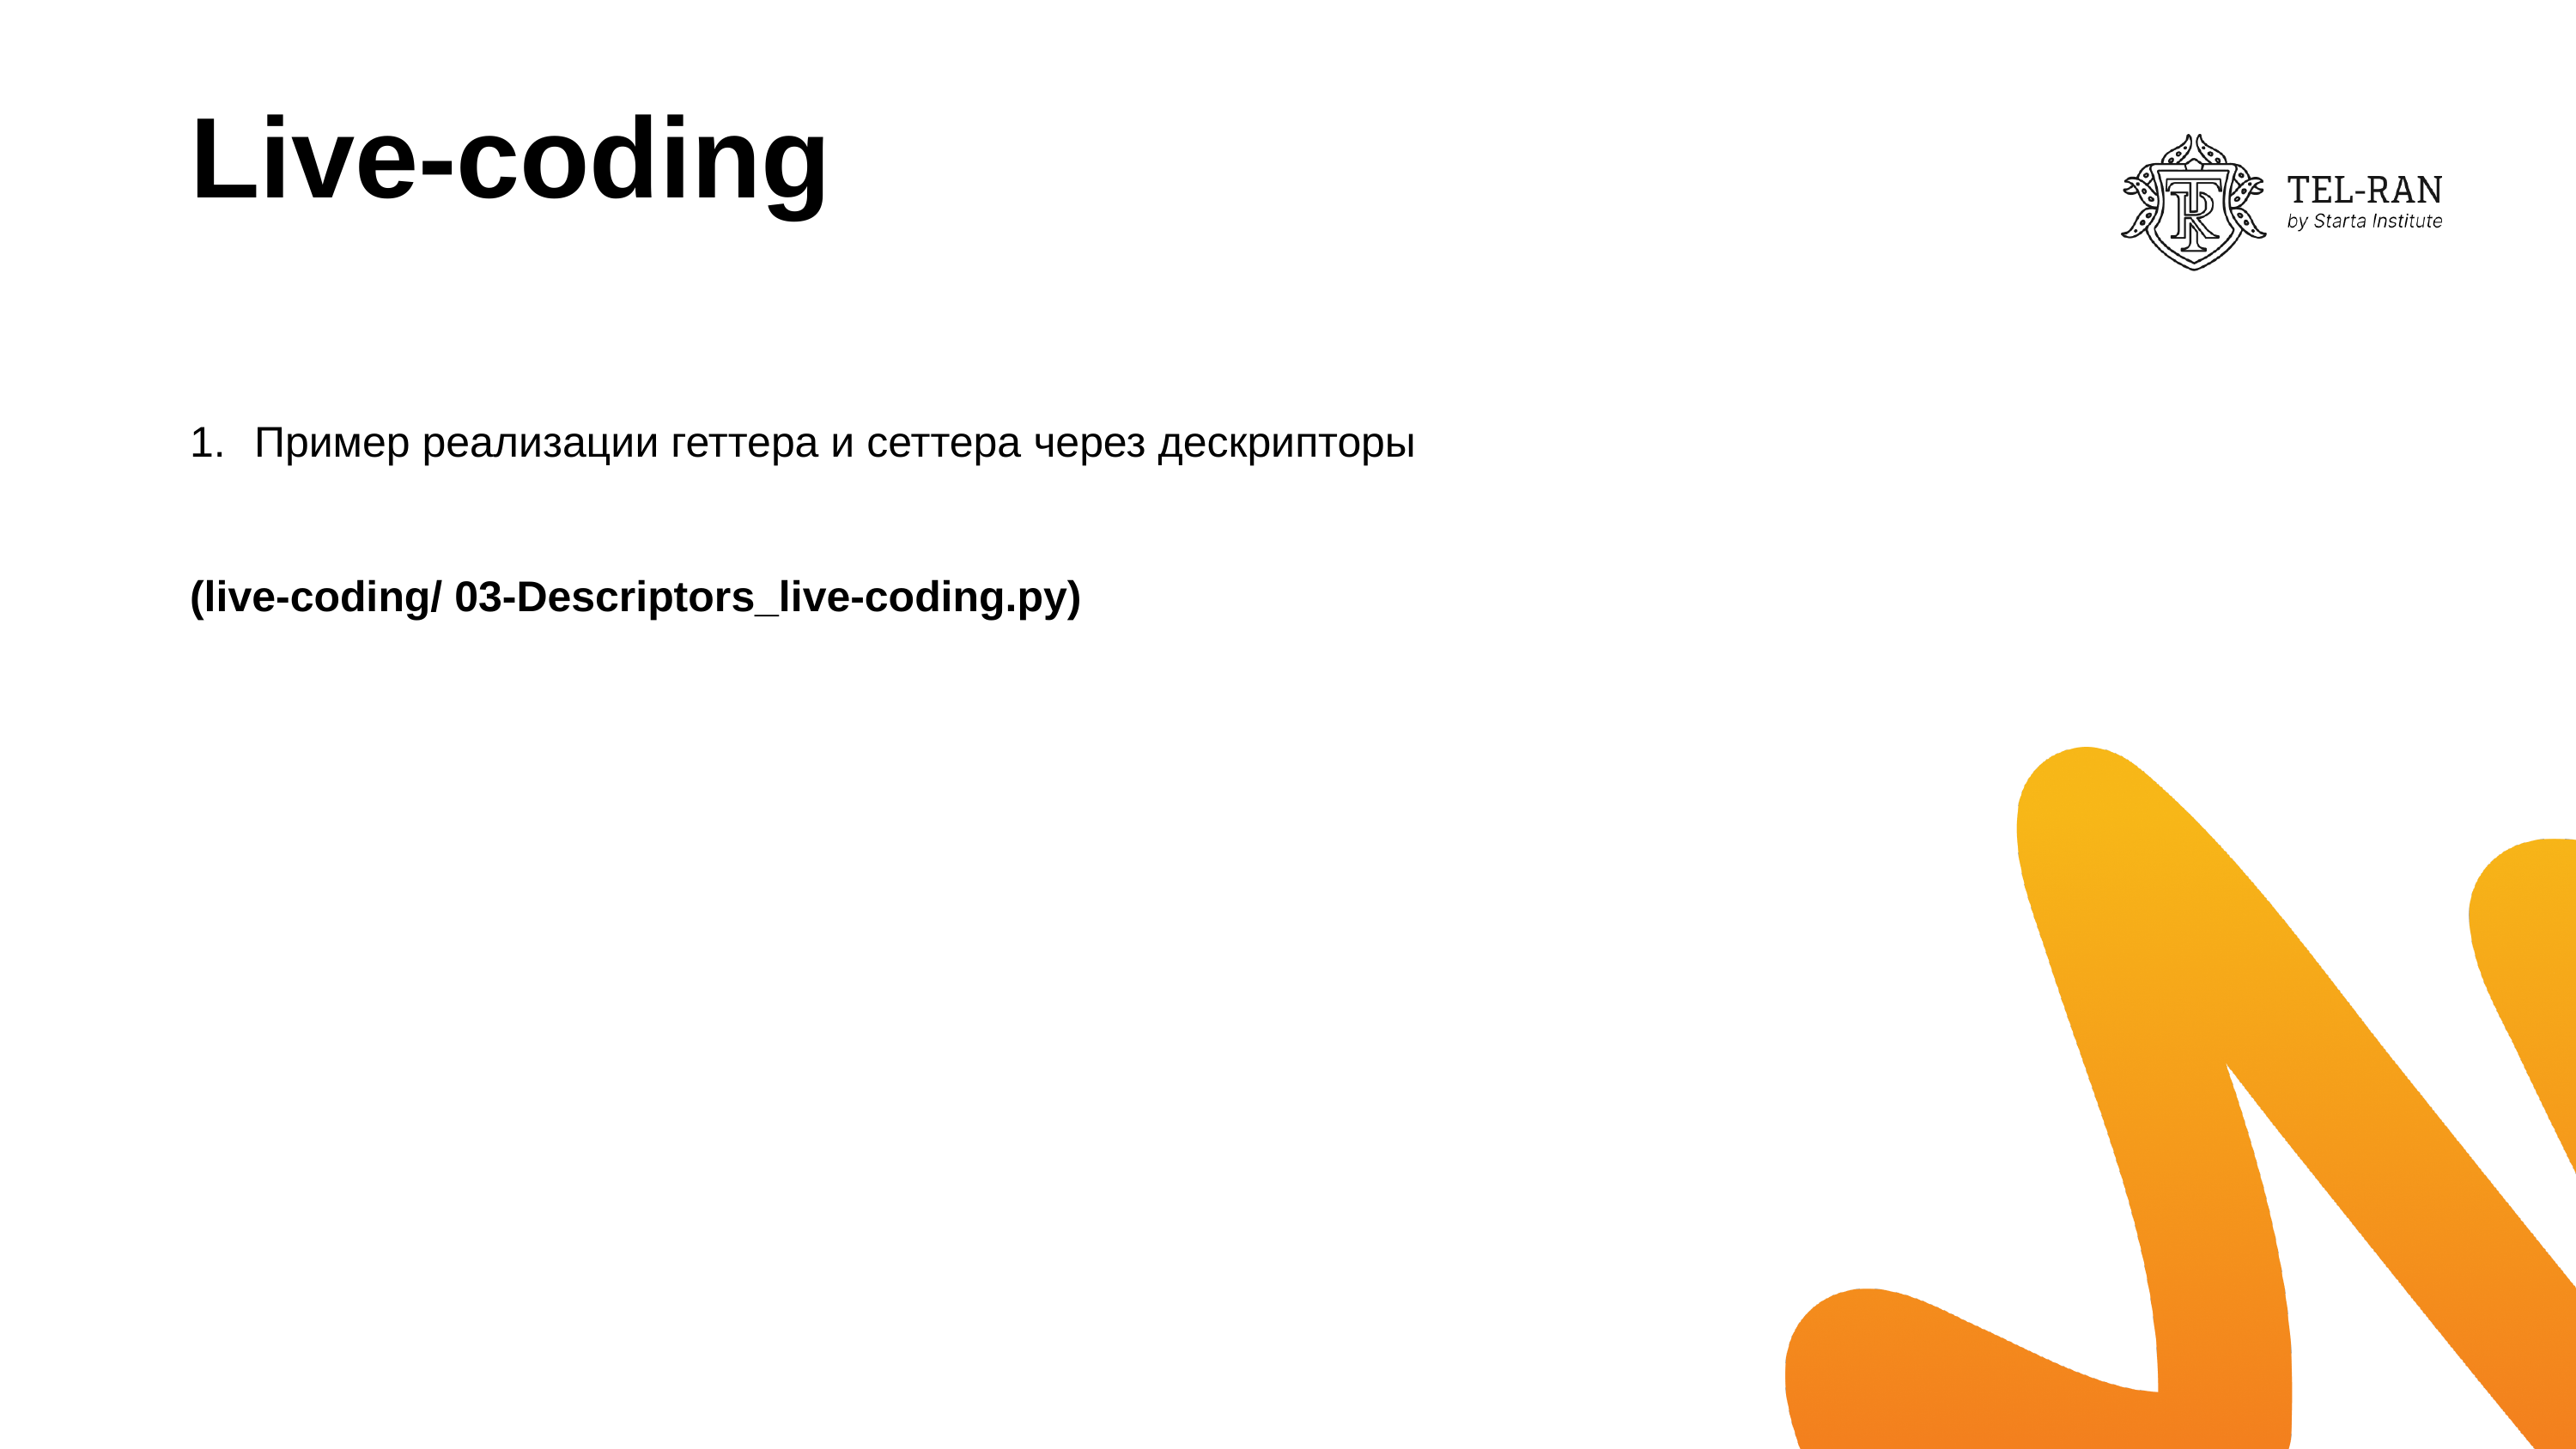

# Live-coding
Пример реализации геттера и сеттера через дескрипторы

(live-coding/ 03-Descriptors_live-coding.py)